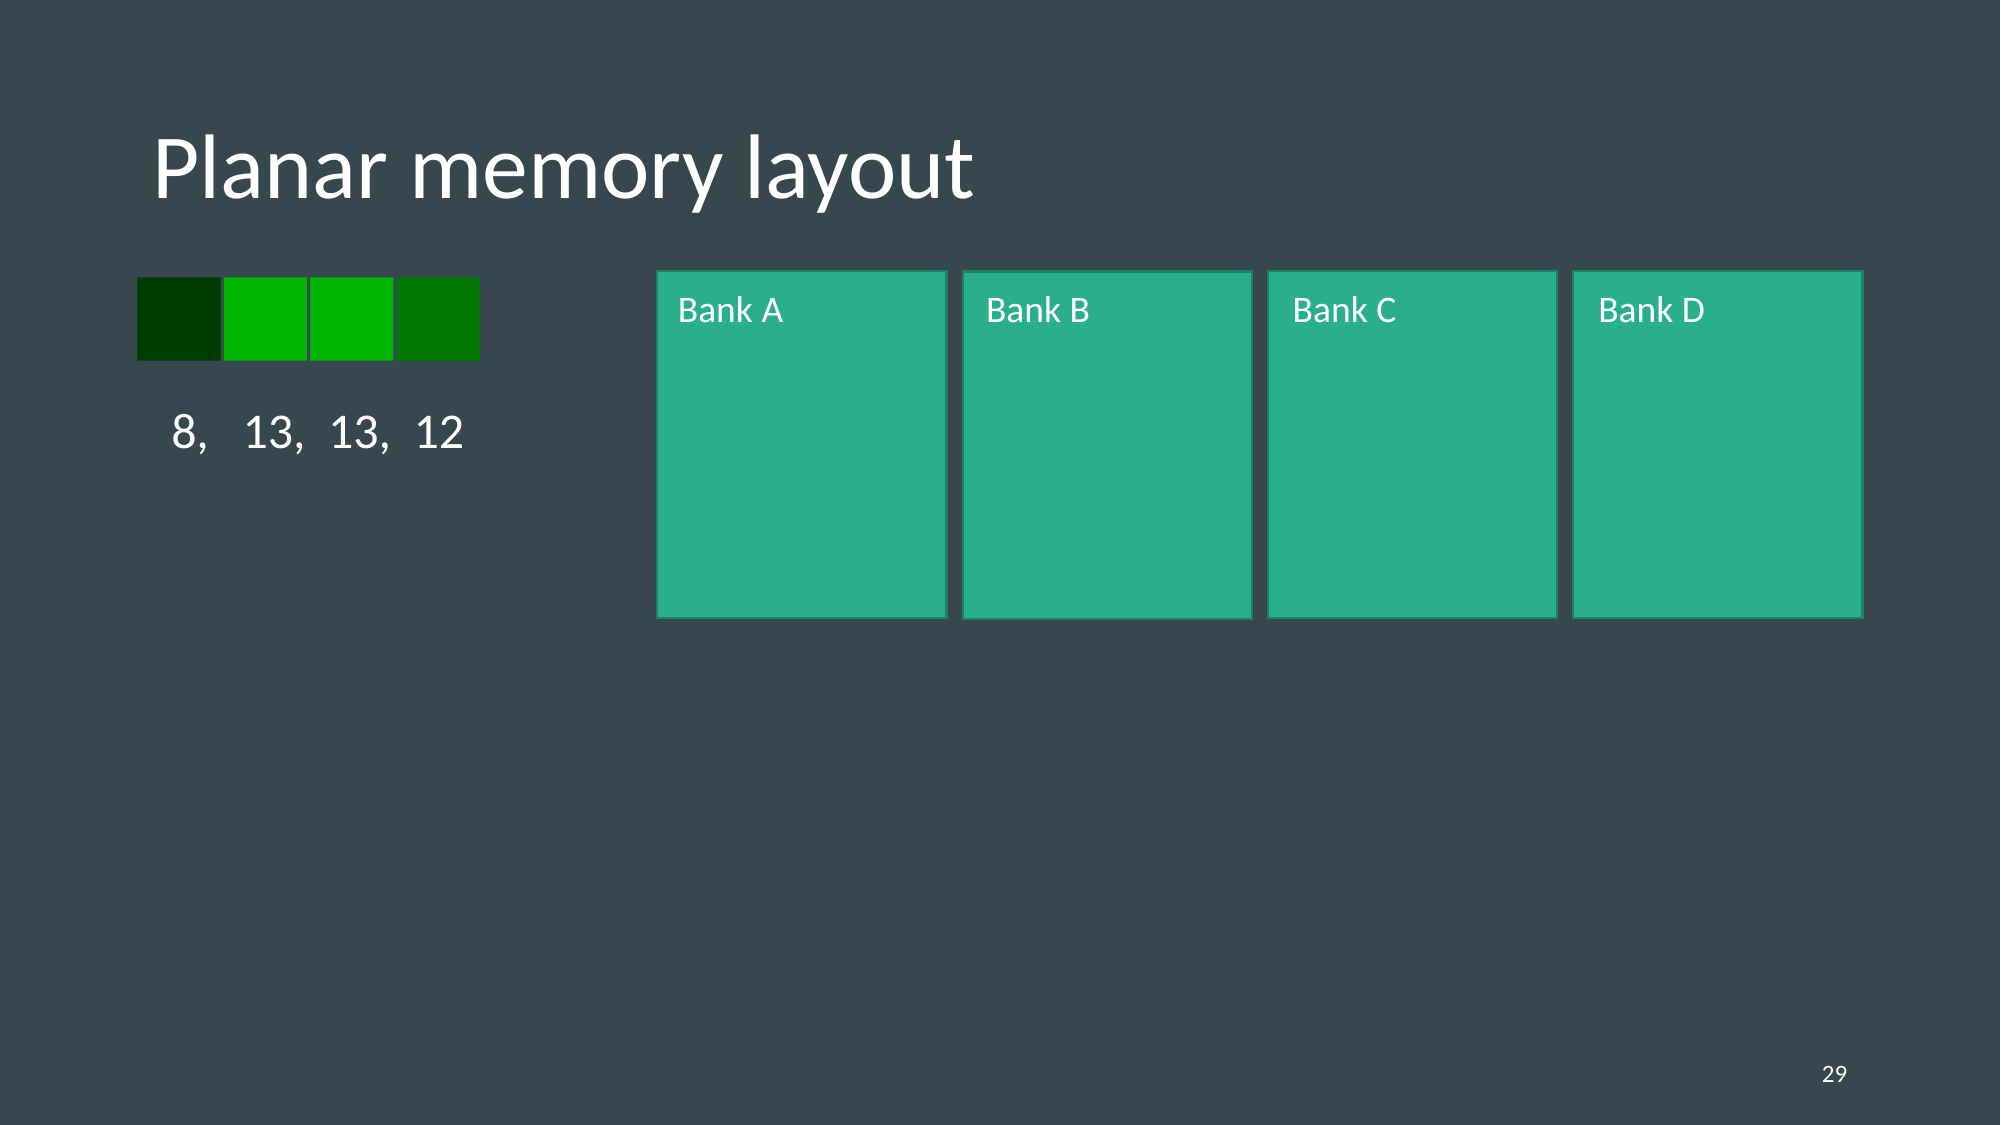

# Planar memory layout

Bank A
Bank B
Bank C
Bank D

8,   13,  13,  12
29